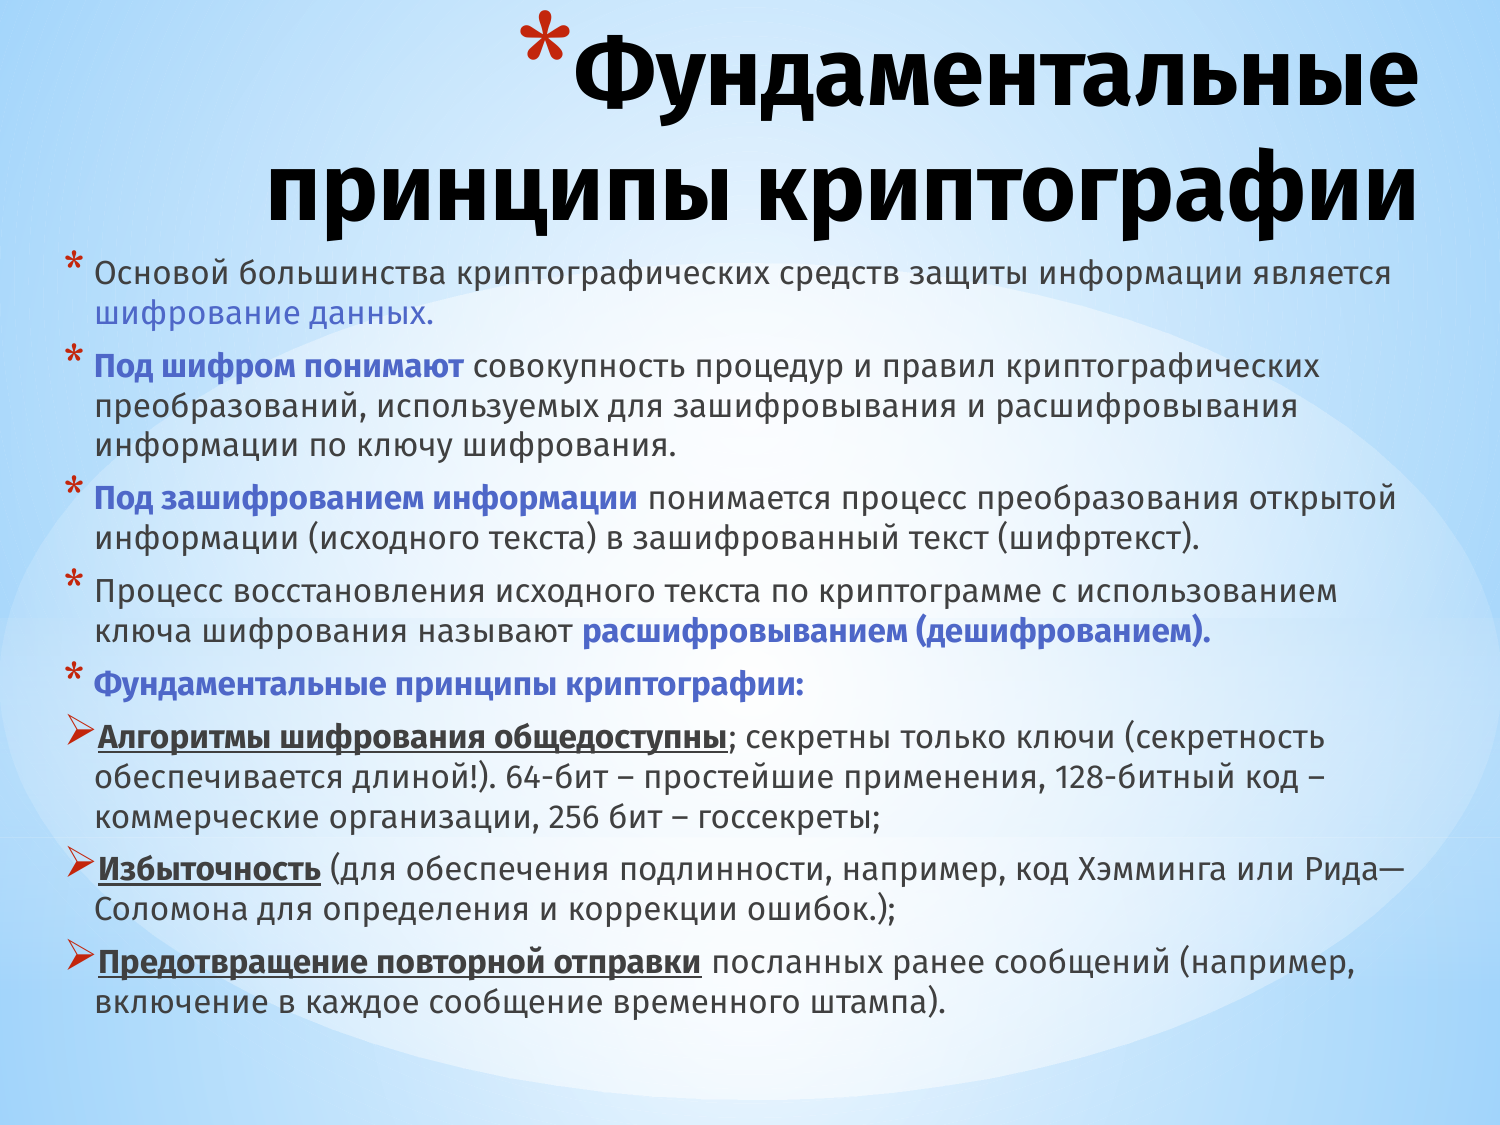

# Фундаментальные принципы криптографии
Основой большинства криптографических средств защиты информации является шифрование данных.
Под шифром понимают совокупность процедур и правил криптографических преобразований, используемых для зашифровывания и расшифровывания информации по ключу шифрования.
Под зашифрованием информации понимается процесс преобразования открытой информации (исходного текста) в зашифрованный текст (шифртекст).
Процесс восстановления исходного текста по криптограмме с использованием ключа шифрования называют расшифровыванием (дешифрованием).
Фундаментальные принципы криптографии:
Алгоритмы шифрования общедоступны; секретны только ключи (секретность обеспечивается длиной!). 64-бит – простейшие применения, 128-битный код – коммерческие организации, 256 бит – госсекреты;
Избыточность (для обеспечения подлинности, например, код Хэмминга или Рида—Соломона для определения и коррекции ошибок.);
Предотвращение повторной отправки посланных ранее сообщений (например, включение в каждое сообщение временного штампа).